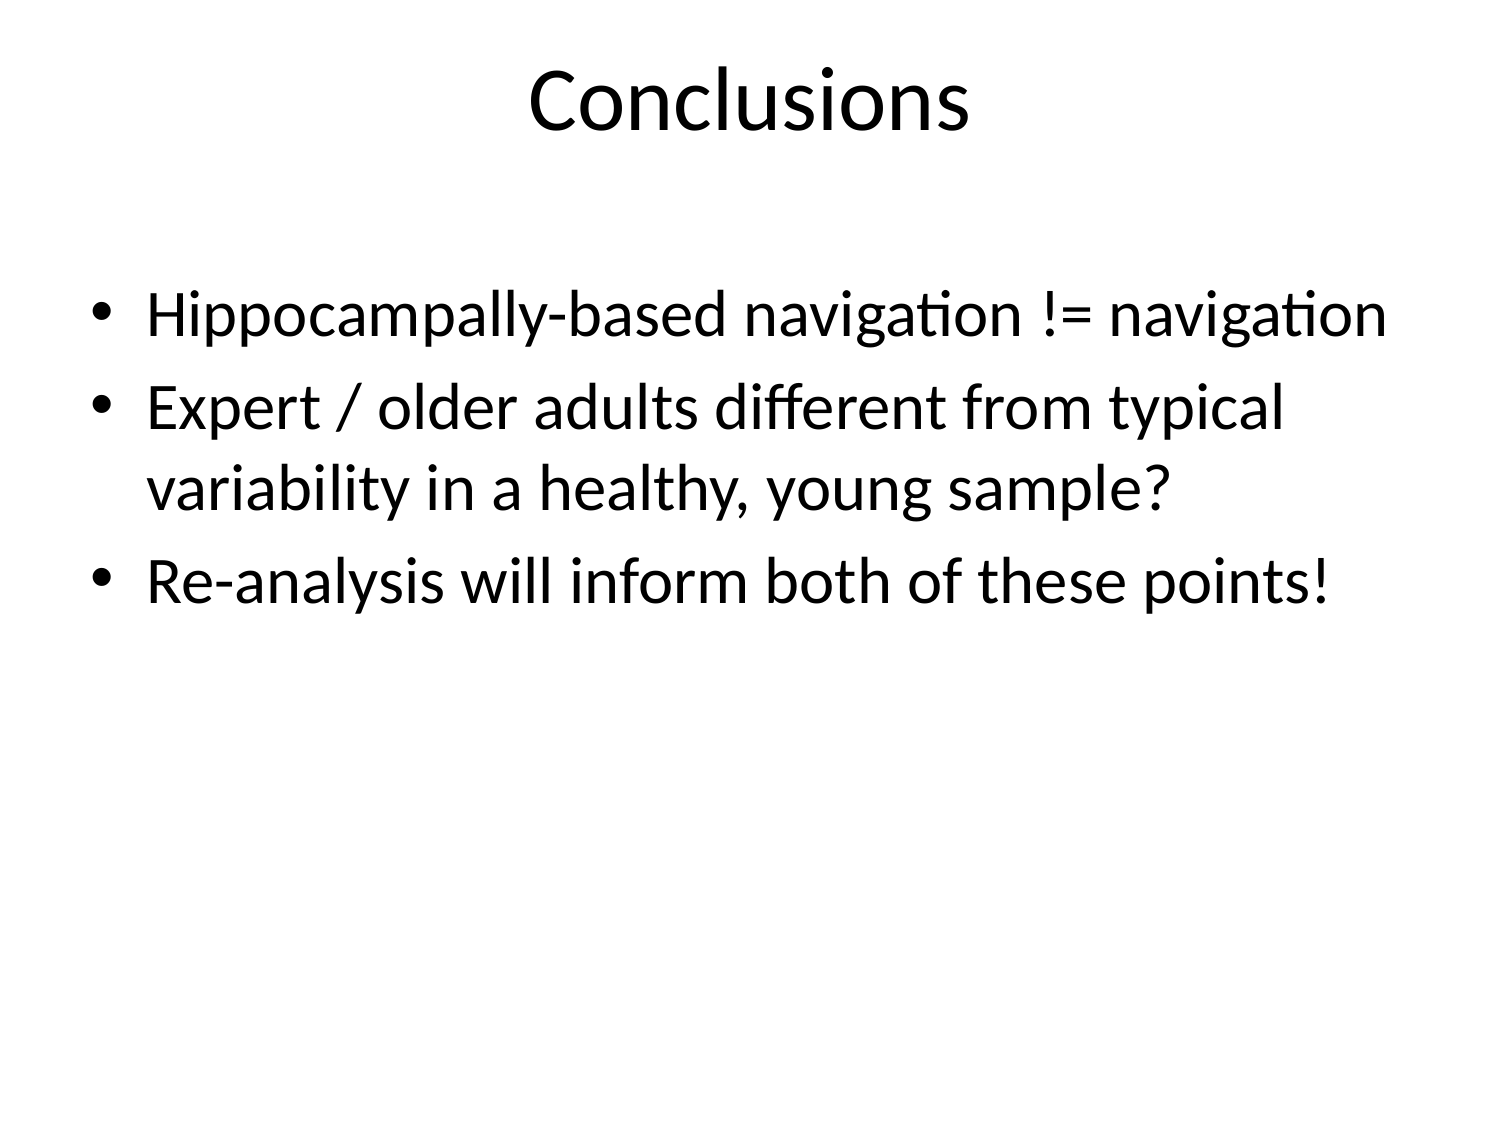

# Conclusions
Hippocampally-based navigation != navigation
Expert / older adults different from typical variability in a healthy, young sample?
Re-analysis will inform both of these points!